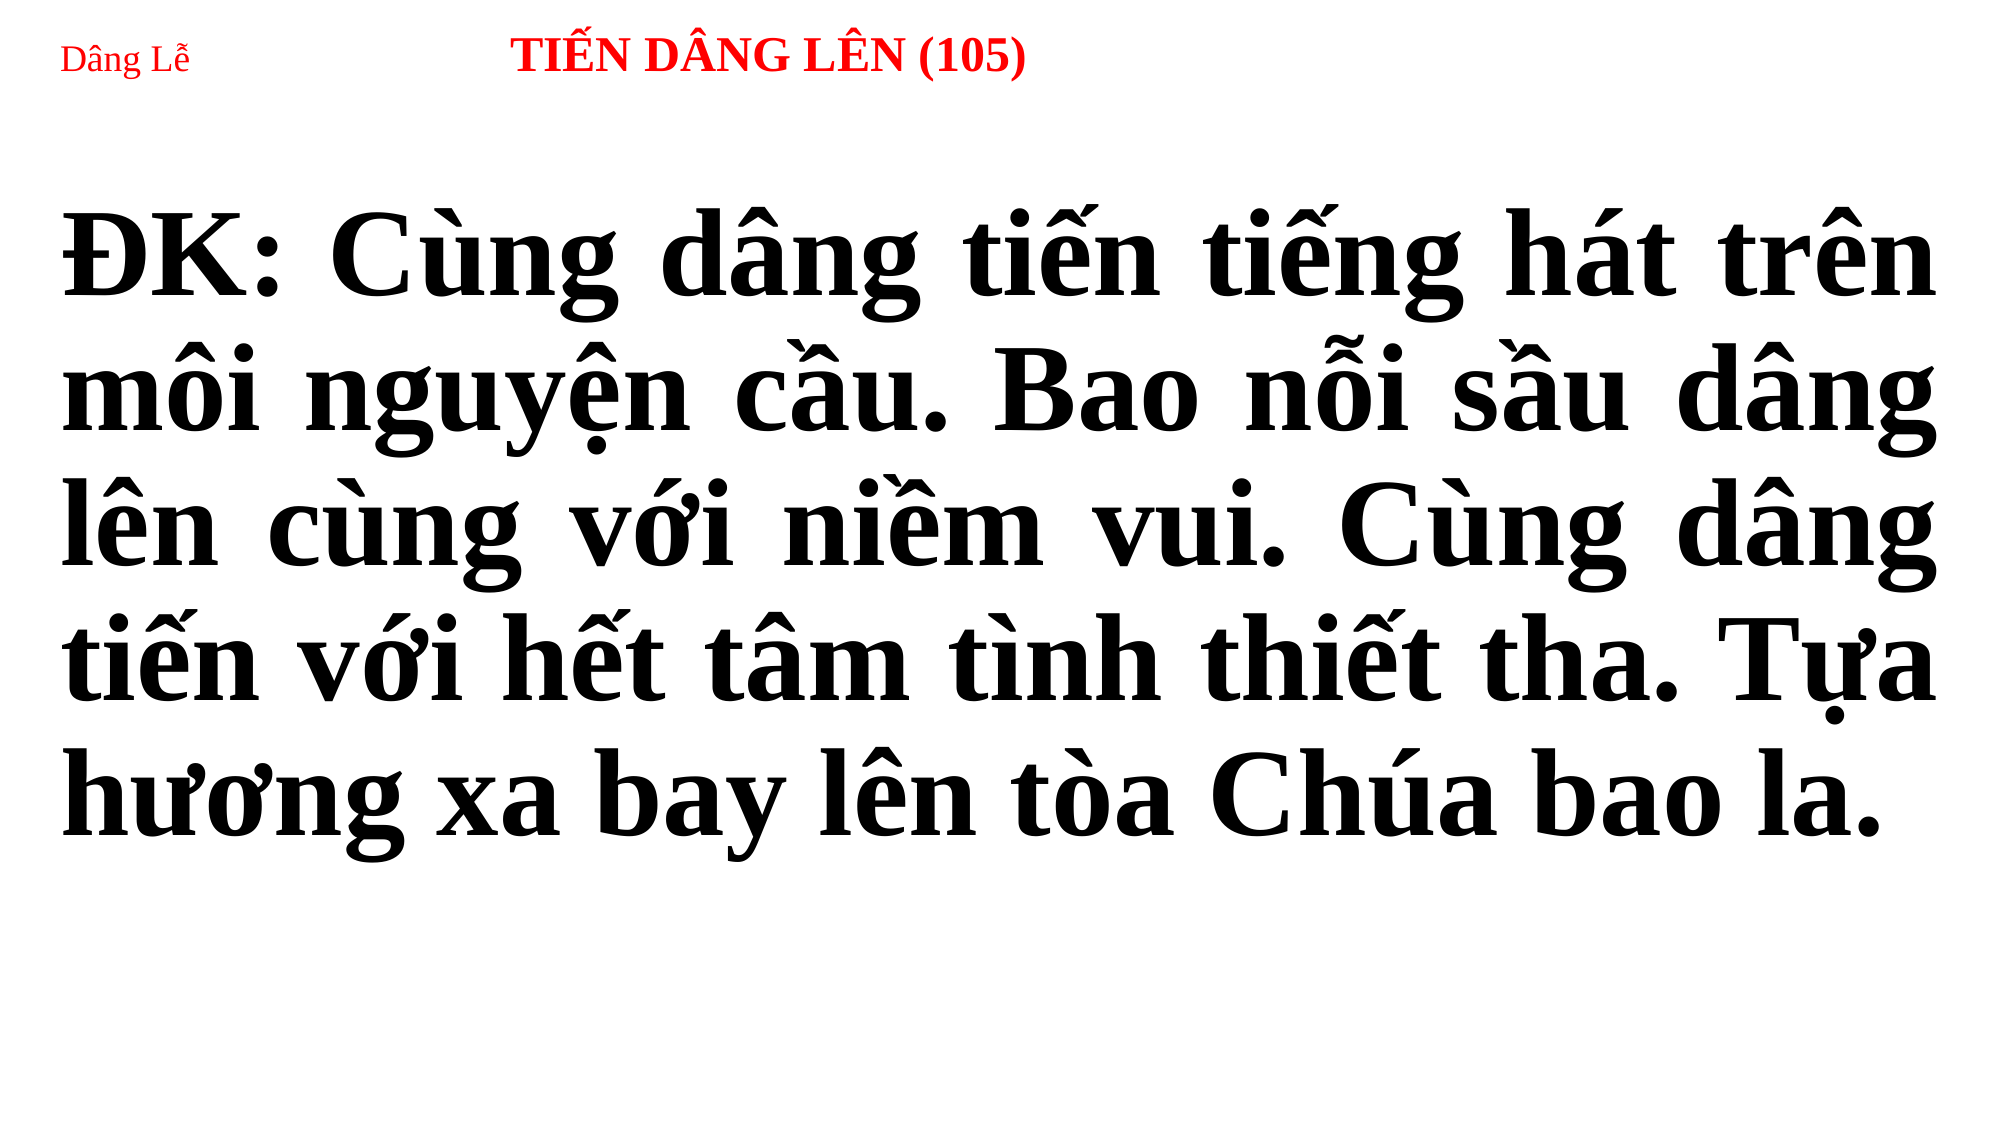

# Dâng Lễ                                 	TIẾN DÂNG LÊN (105)
ĐK: Cùng dâng tiến tiếng hát trên môi nguyện cầu. Bao nỗi sầu dâng lên cùng với niềm vui. Cùng dâng tiến với hết tâm tình thiết tha. Tựa hương xa bay lên tòa Chúa bao la.